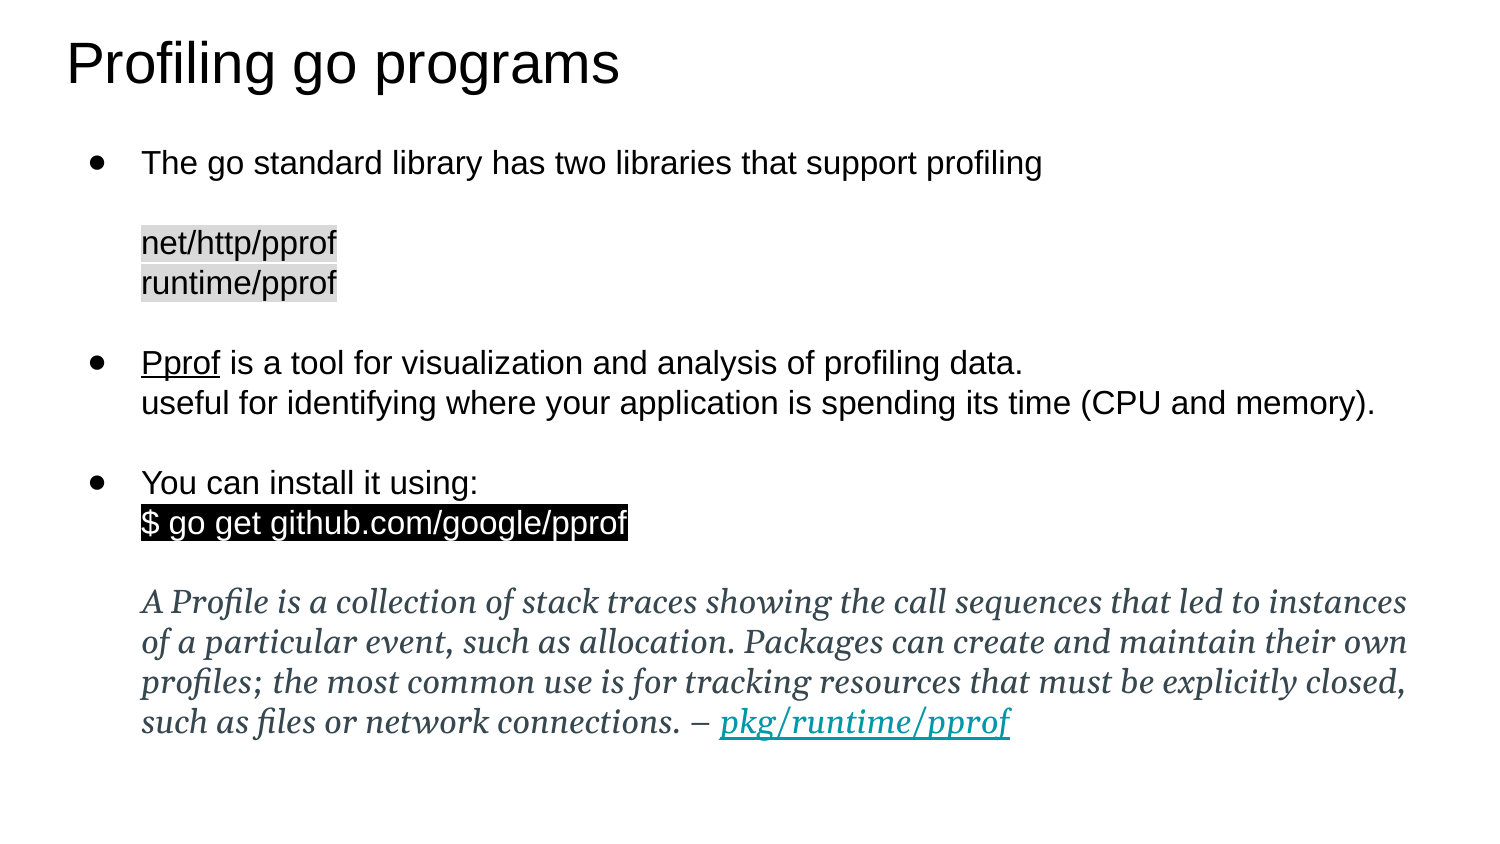

# Profiling go programs
The go standard library has two libraries that support profiling

net/http/pprof
runtime/pprof

Pprof is a tool for visualization and analysis of profiling data.
useful for identifying where your application is spending its time (CPU and memory).

You can install it using:
$ go get github.com/google/pprof

A Profile is a collection of stack traces showing the call sequences that led to instances of a particular event, such as allocation. Packages can create and maintain their own profiles; the most common use is for tracking resources that must be explicitly closed, such as files or network connections. – pkg/runtime/pprof